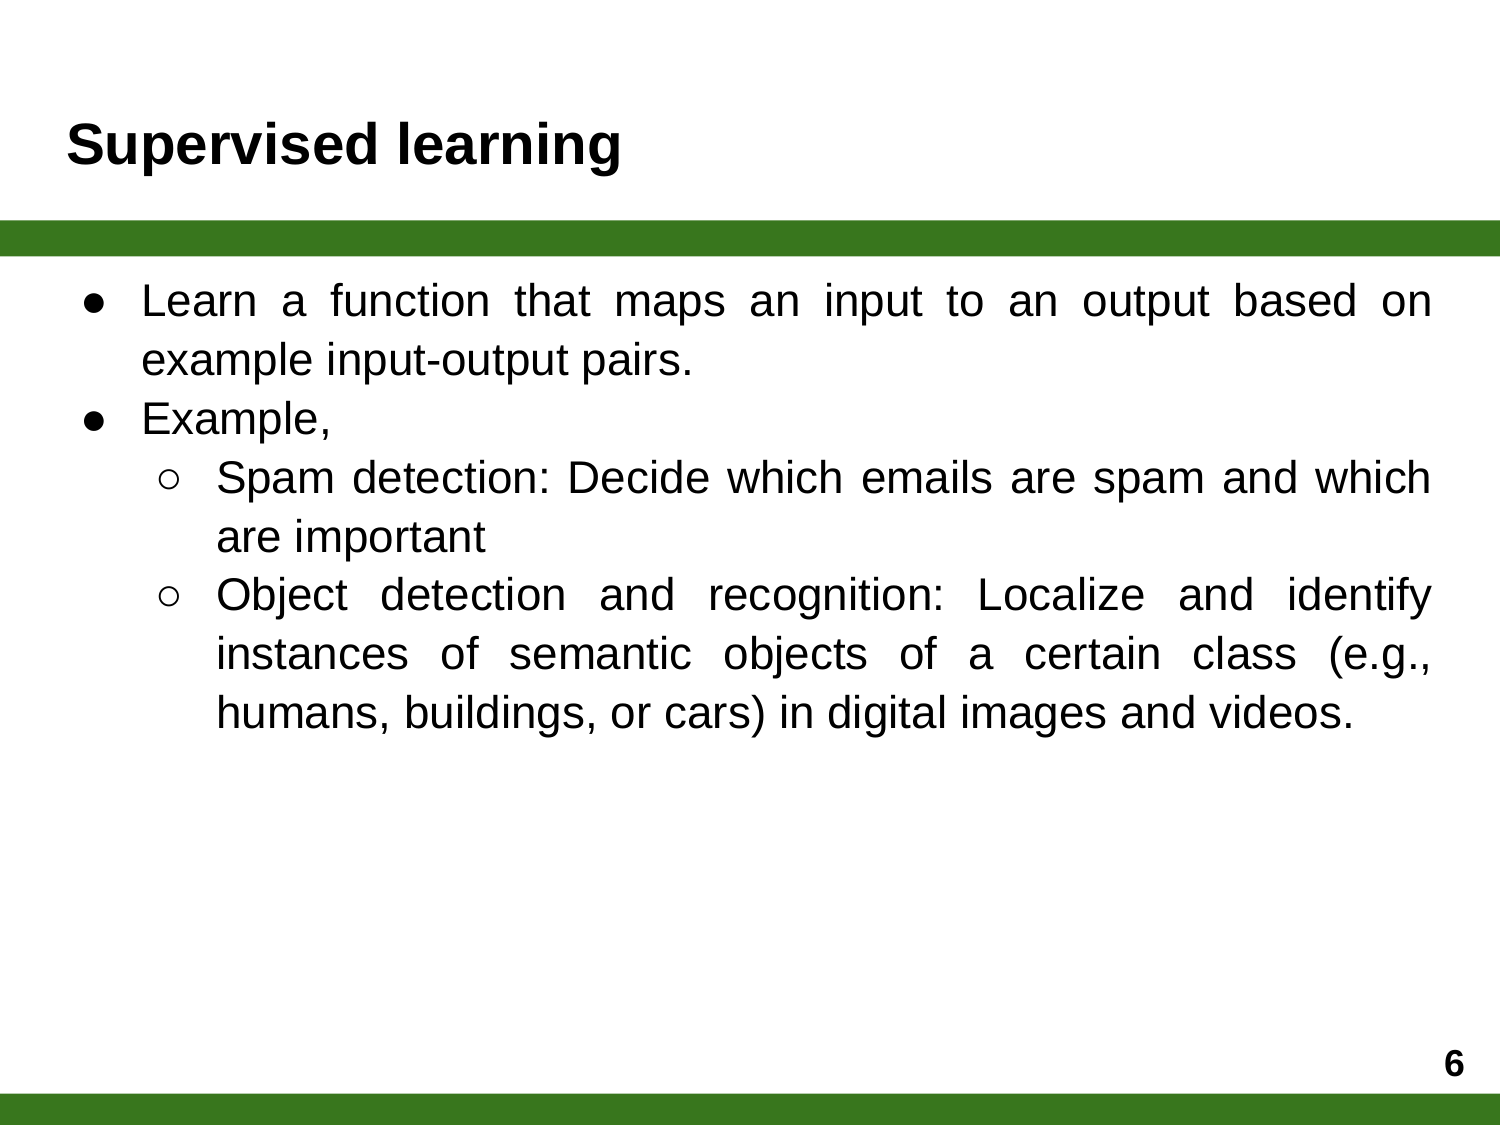

# Supervised learning
Learn a function that maps an input to an output based on example input-output pairs.
Example,
Spam detection: Decide which emails are spam and which are important
Object detection and recognition: Localize and identify instances of semantic objects of a certain class (e.g., humans, buildings, or cars) in digital images and videos.
6